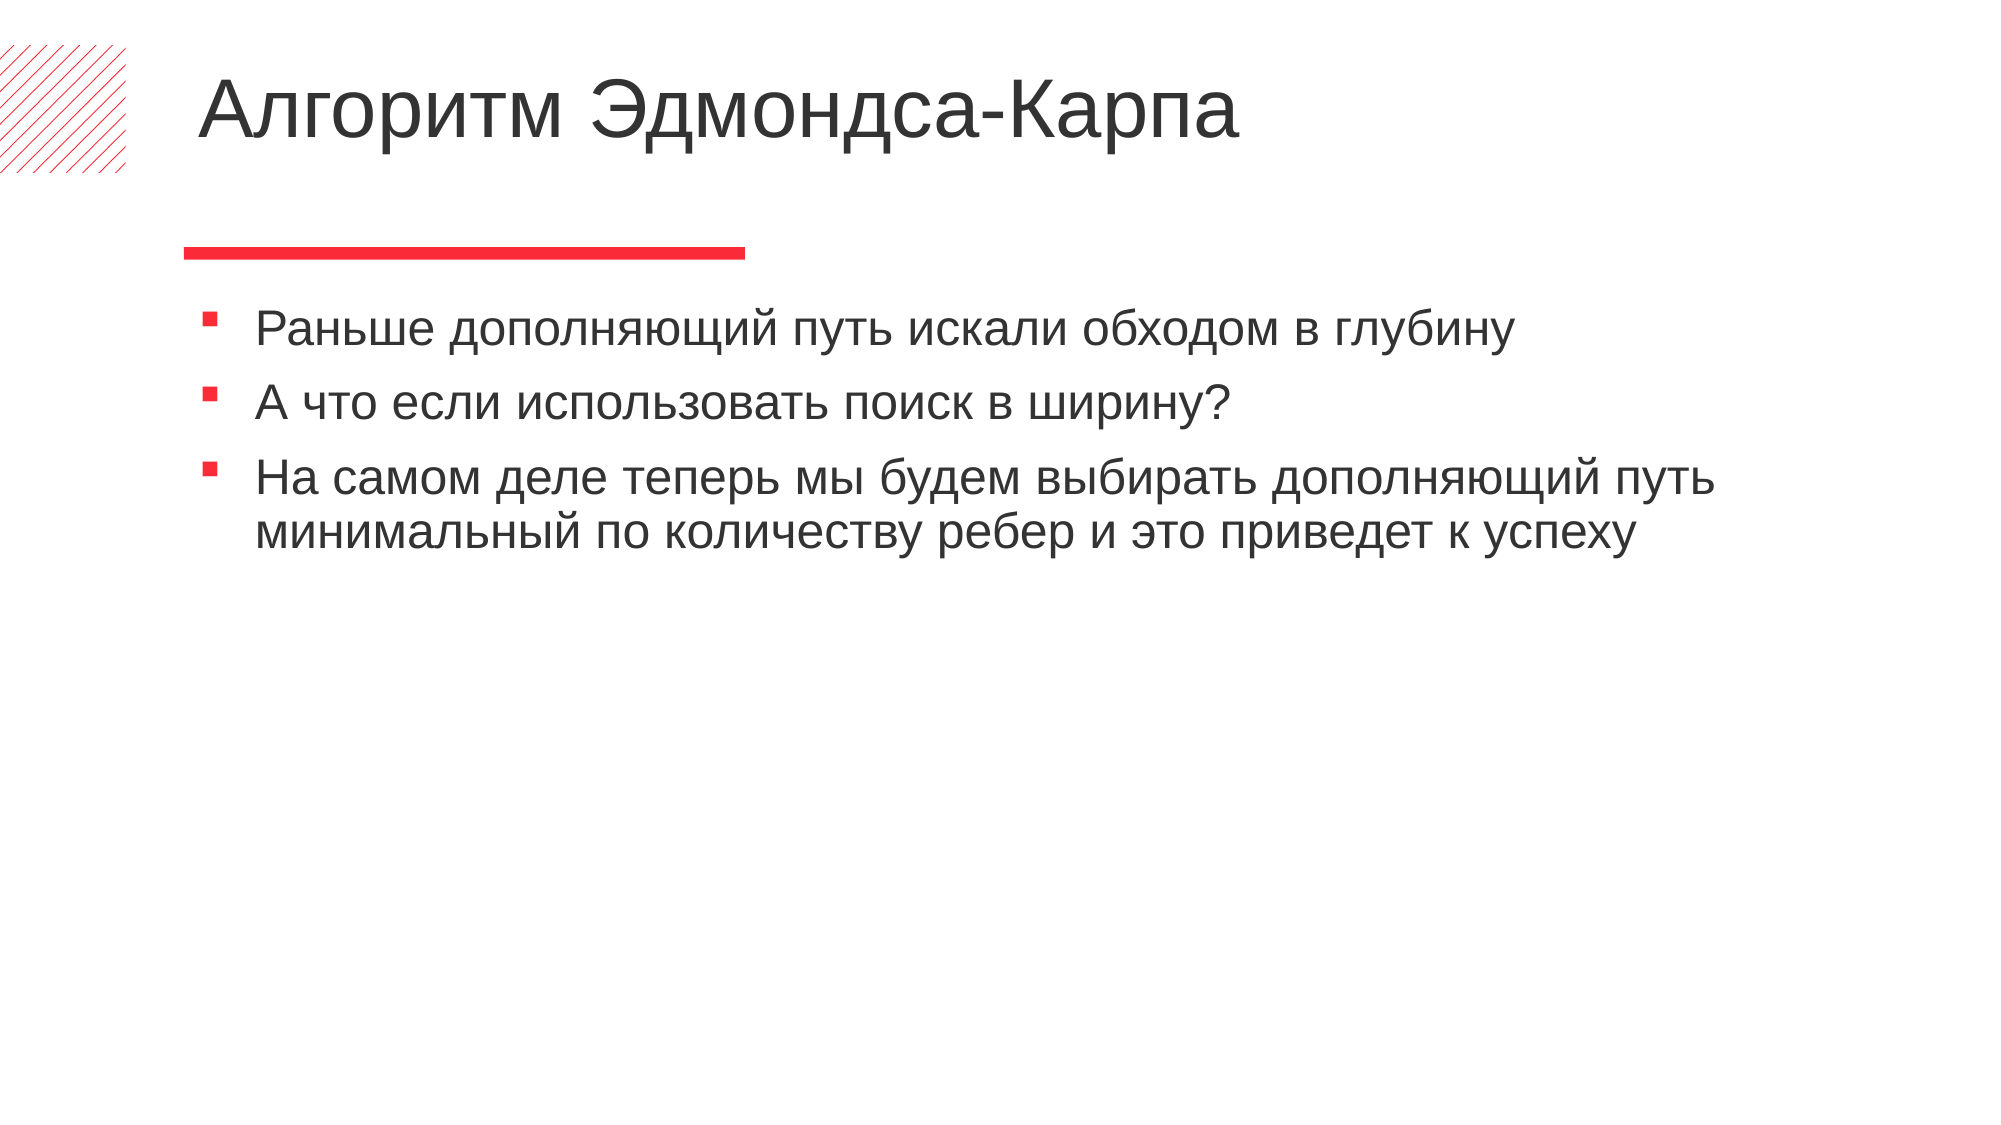

Алгоритм Эдмондса-Карпа
Раньше дополняющий путь искали обходом в глубину
А что если использовать поиск в ширину?
На самом деле теперь мы будем выбирать дополняющий путь минимальный по количеству ребер и это приведет к успеху